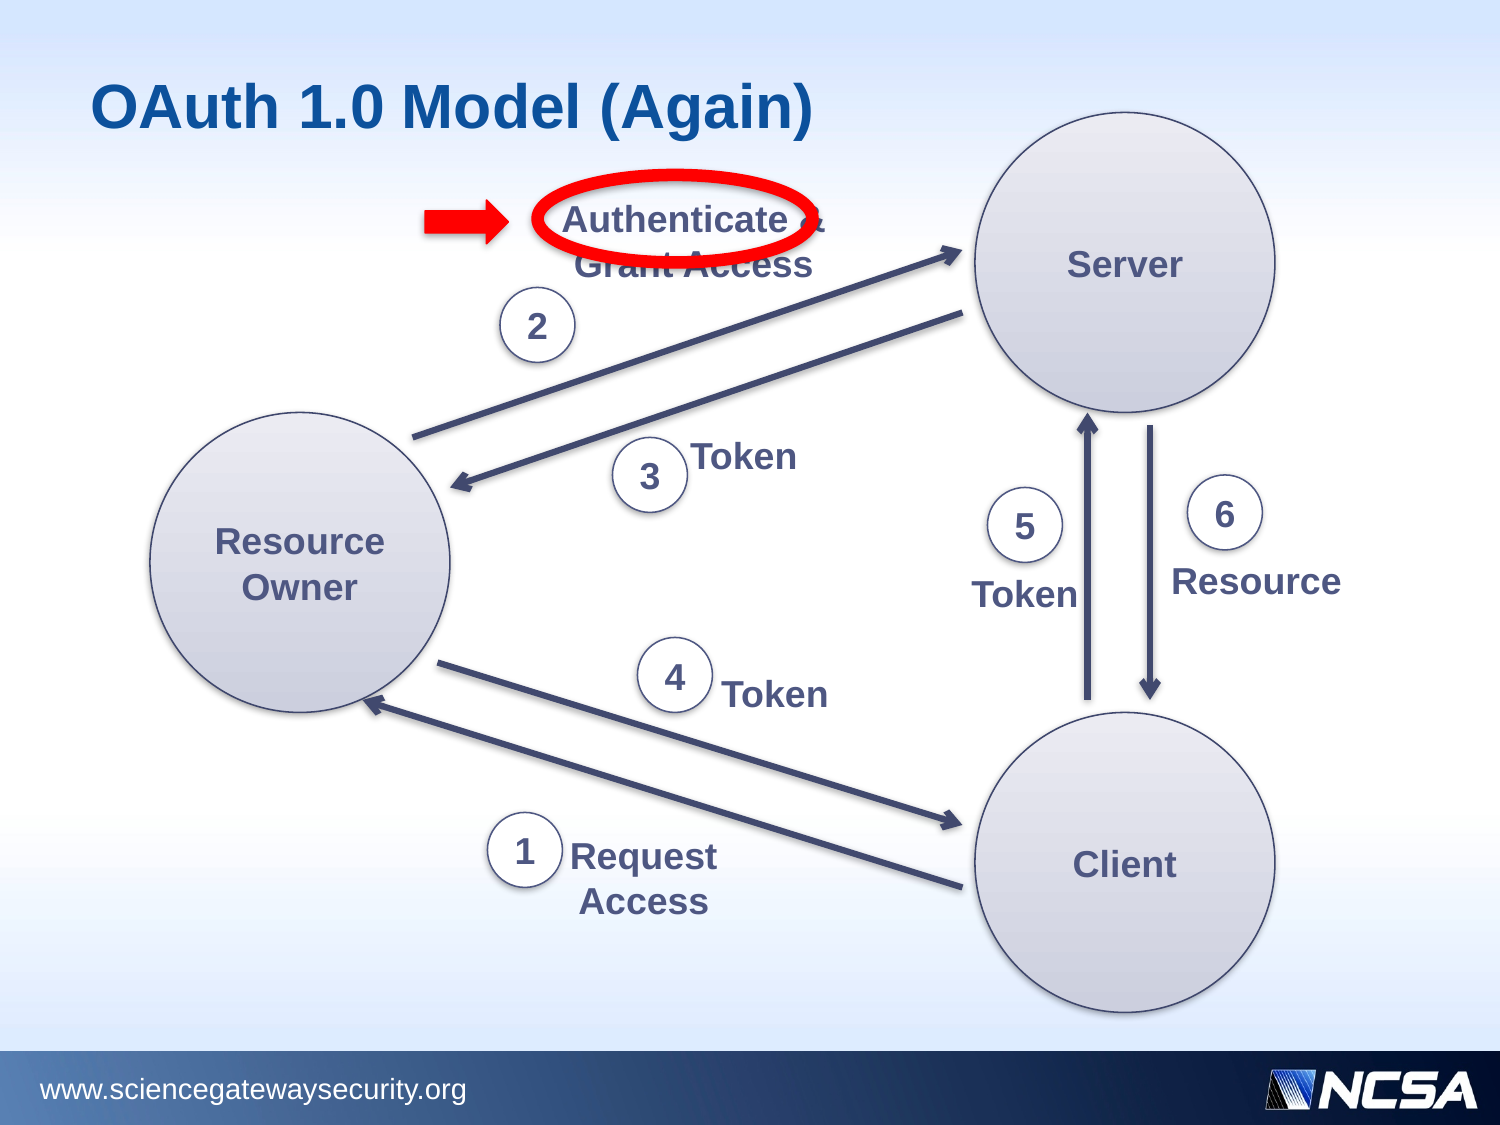

# OAuth 1.0 Model (Again)
Server

Authenticate &
Grant Access
2

Token
3
Resource Owner
5
Token
6
Resource
4
Token
1
Request Access
Client
www.sciencegatewaysecurity.org